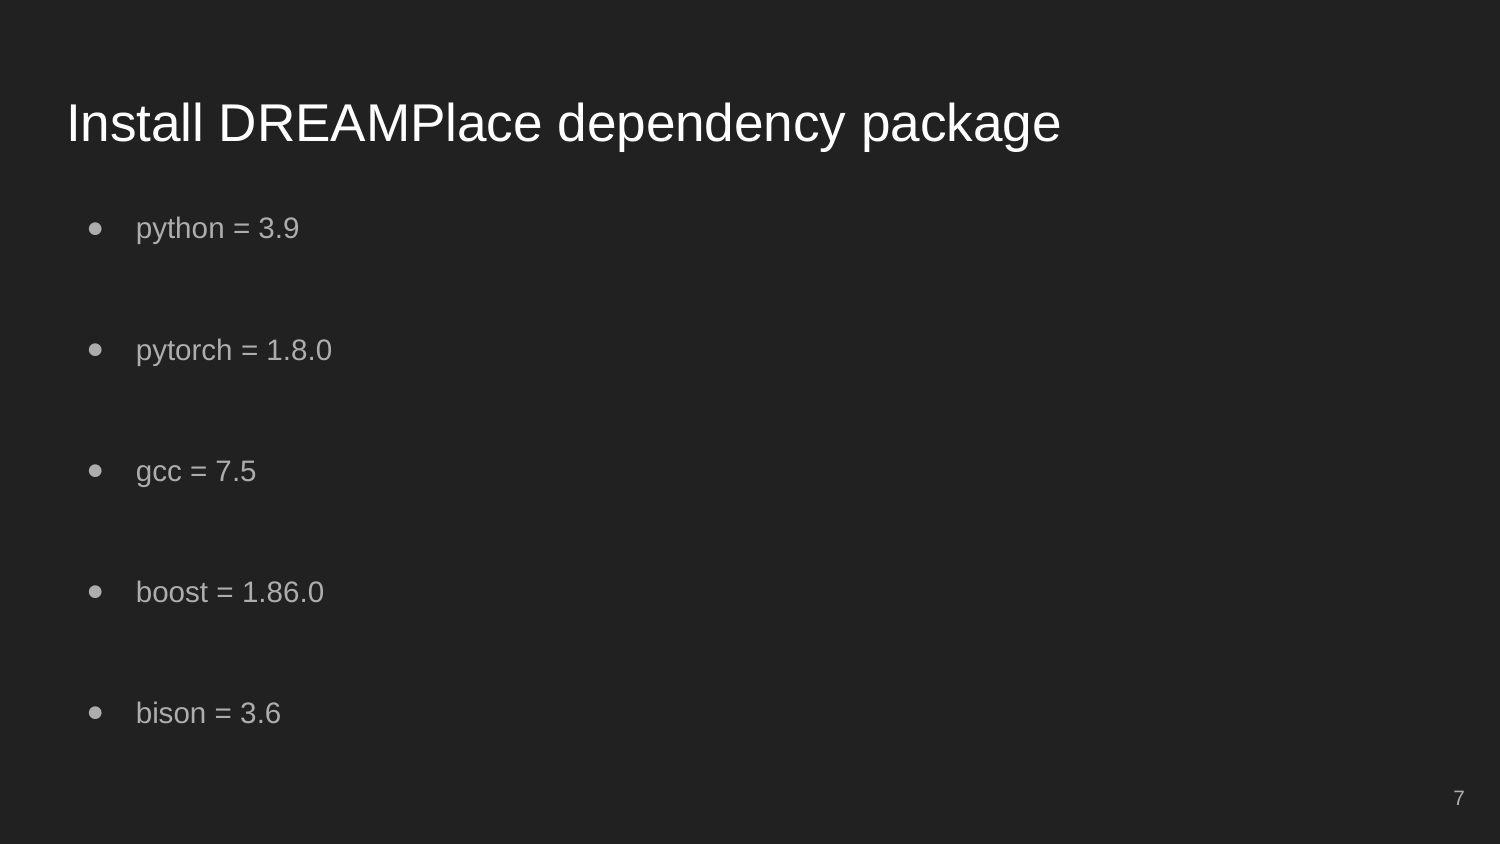

# Install DREAMPlace dependency package
python = 3.9

pytorch = 1.8.0

gcc = 7.5

boost = 1.86.0

bison = 3.6
7